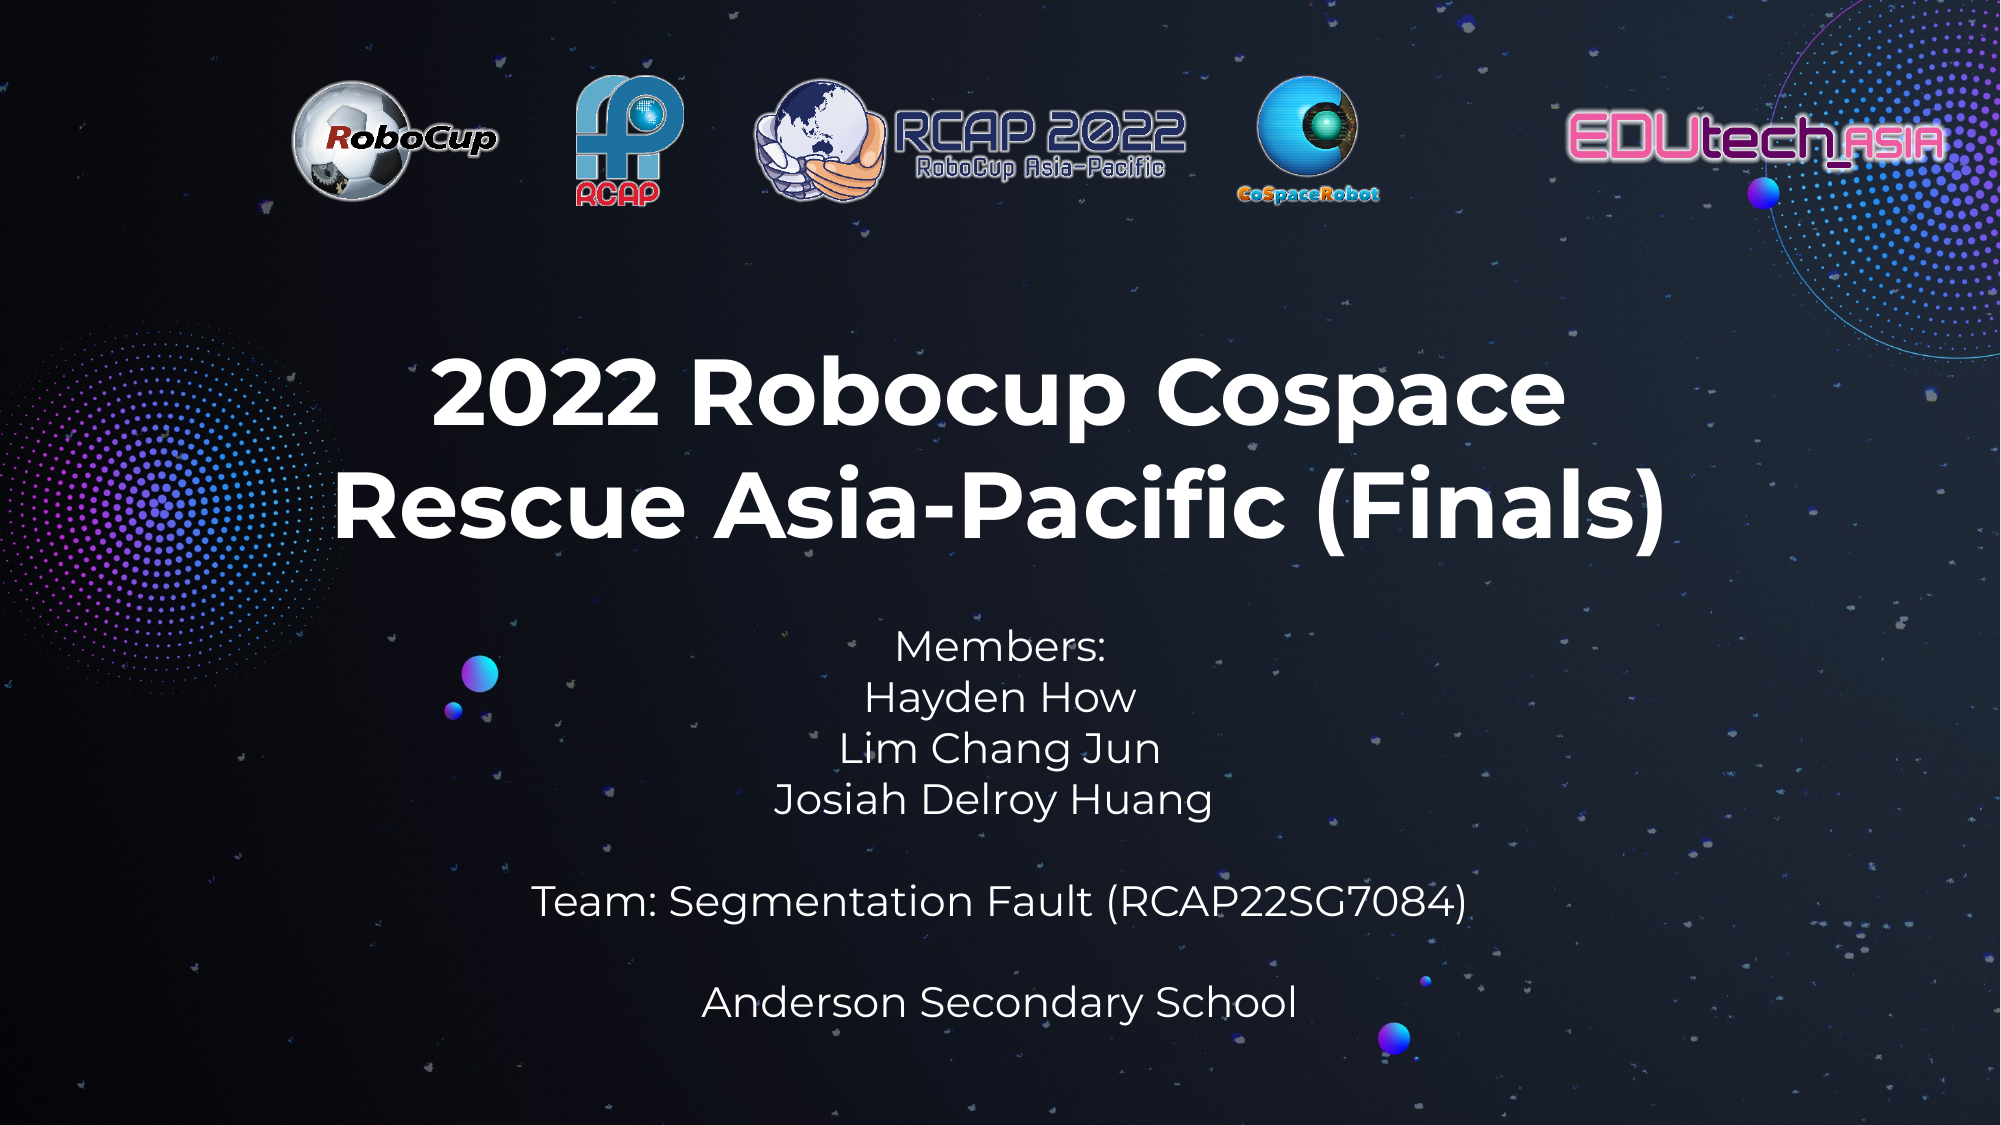

# 2022 Robocup Cospace Rescue Asia-Pacific (Finals)
Members:
Hayden How
Lim Chang Jun
Josiah Delroy Huang

Team: Segmentation Fault (RCAP22SG7084)

Anderson Secondary School